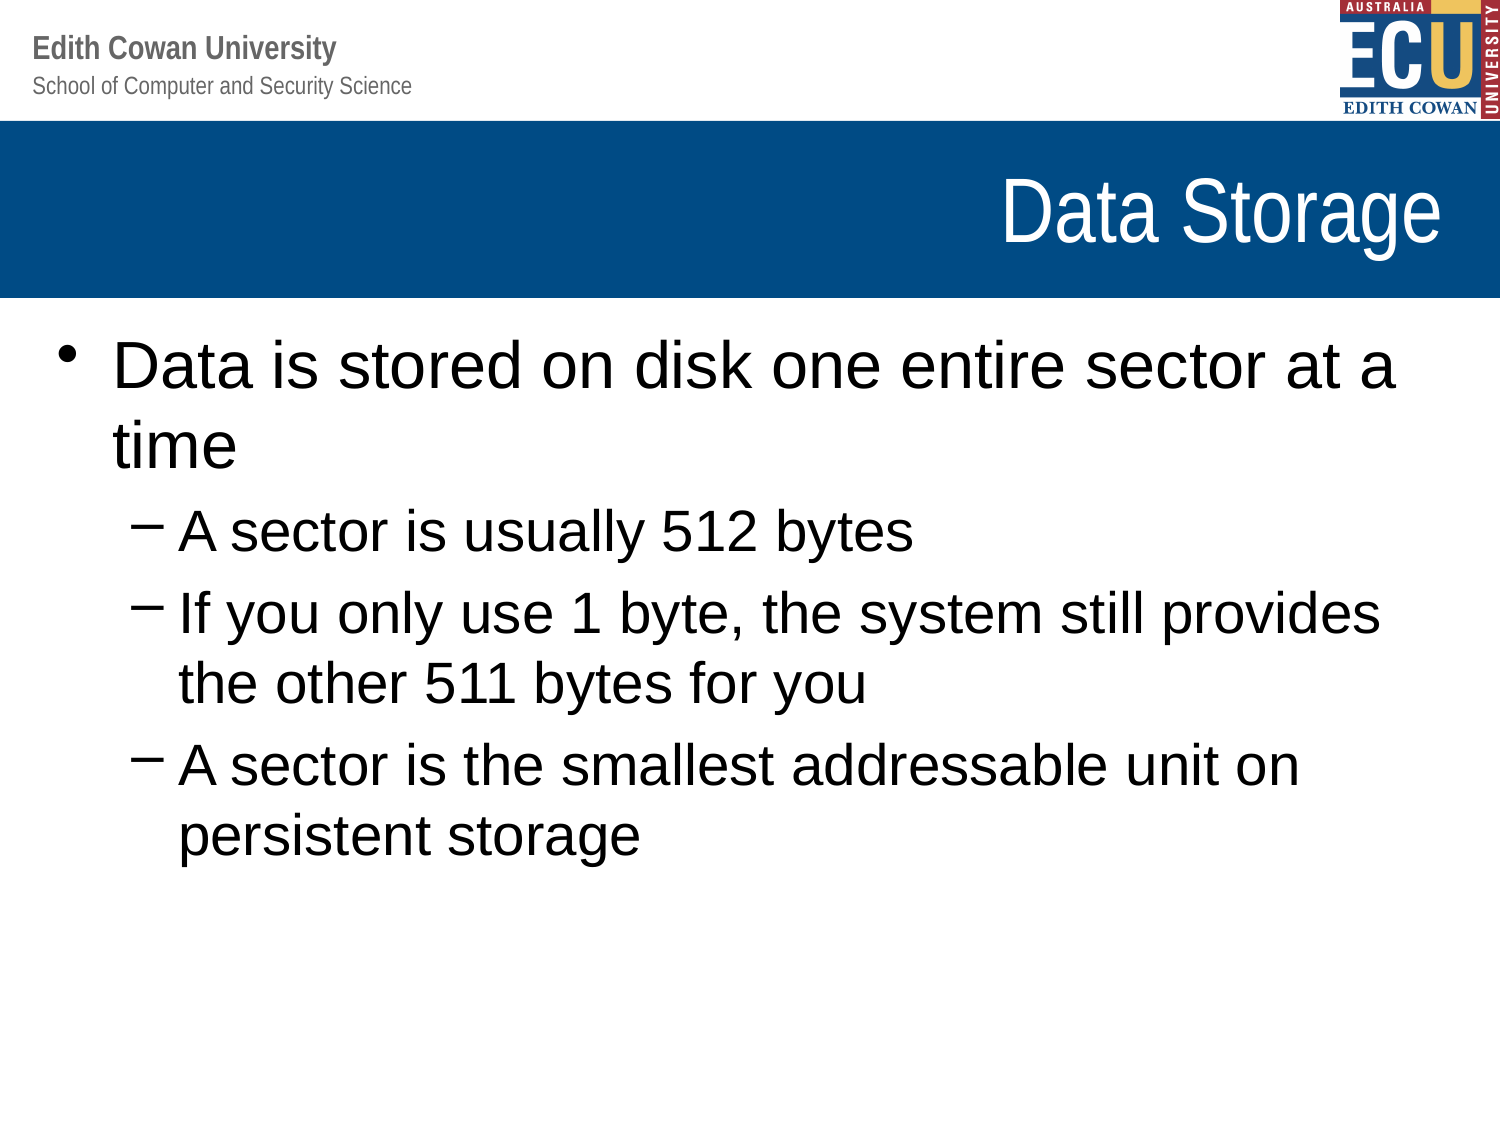

# Data Storage
Data is stored on disk one entire sector at a time
A sector is usually 512 bytes
If you only use 1 byte, the system still provides the other 511 bytes for you
A sector is the smallest addressable unit on persistent storage